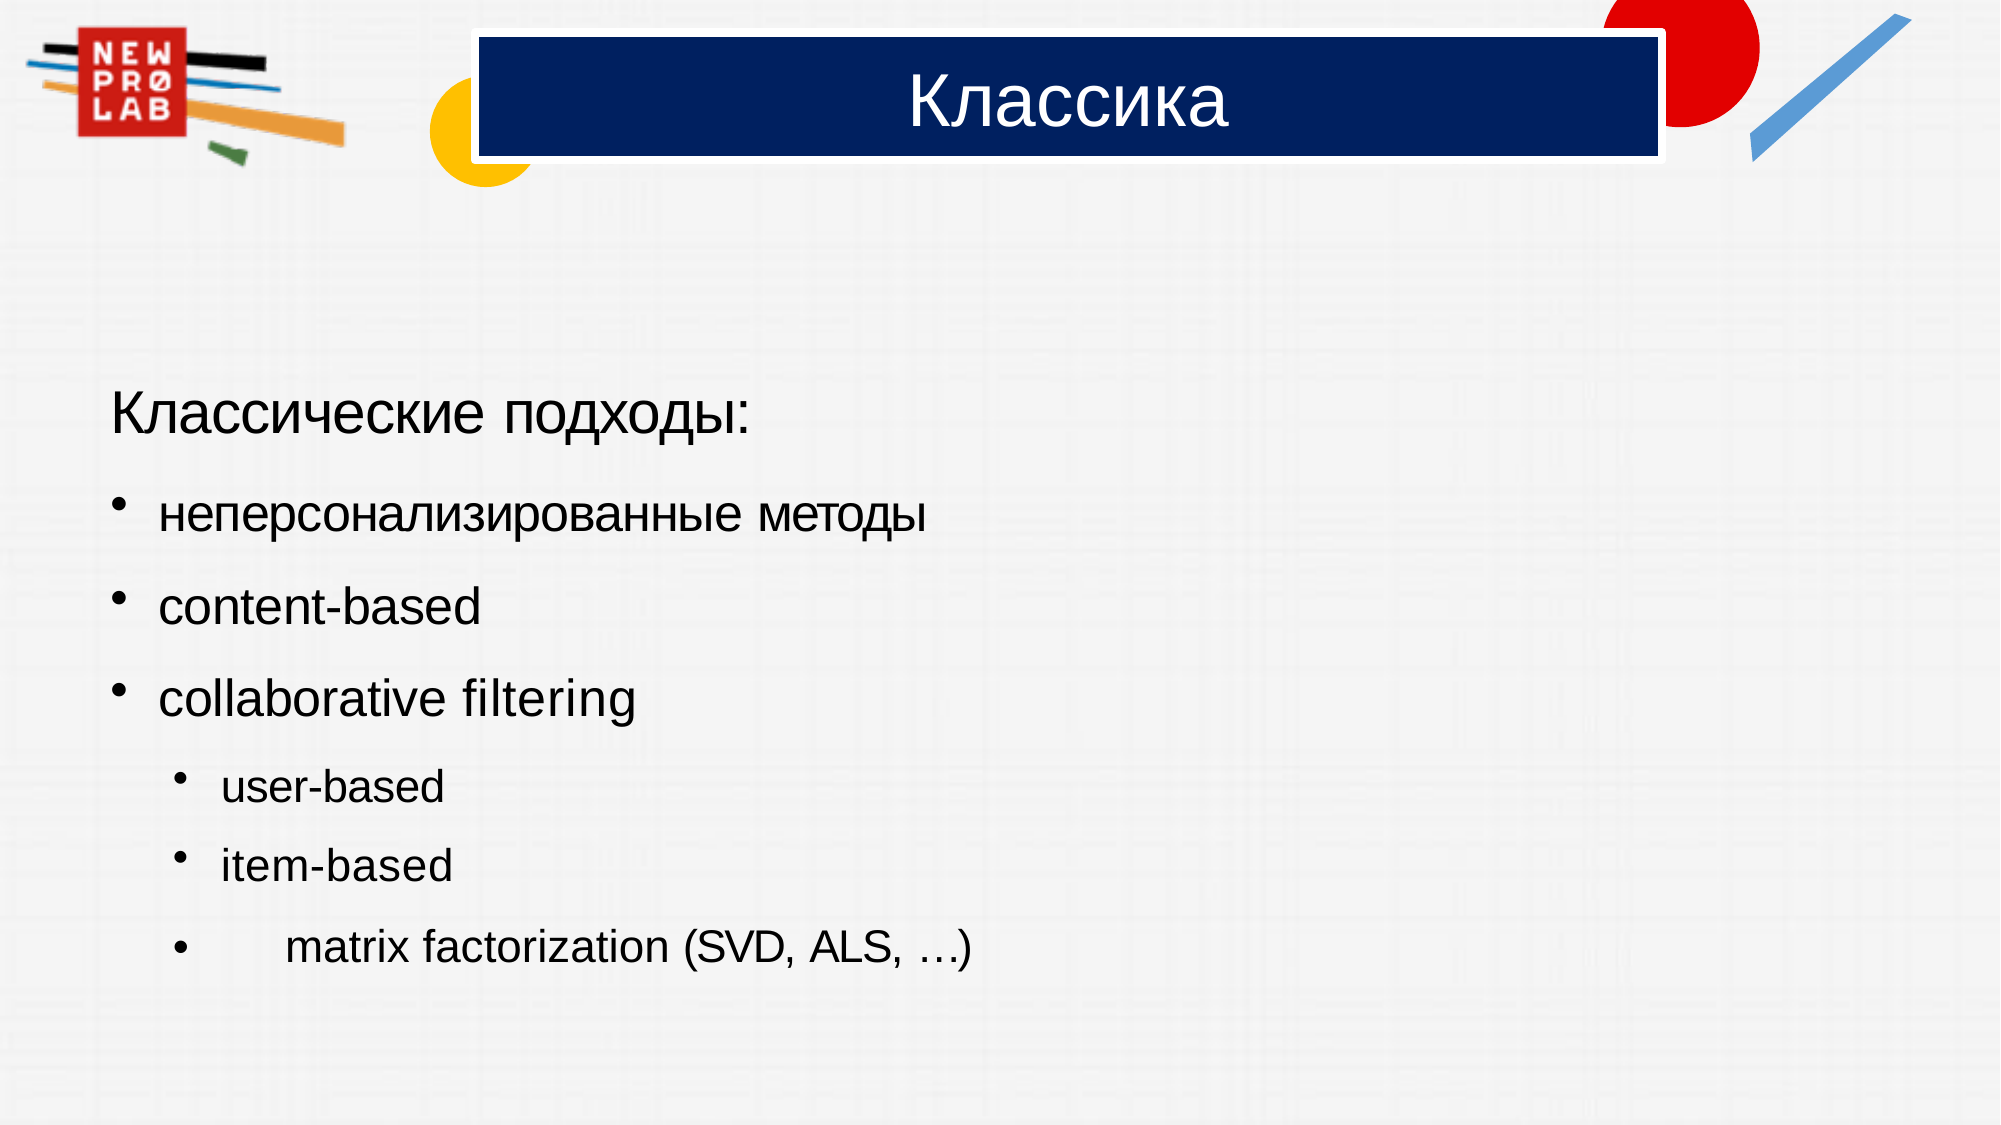

# Классика
Классические подходы:
неперсонализированные методы
content-based
collaborative filtering
user-based
item-based
•	matrix factorization (SVD, ALS, …)